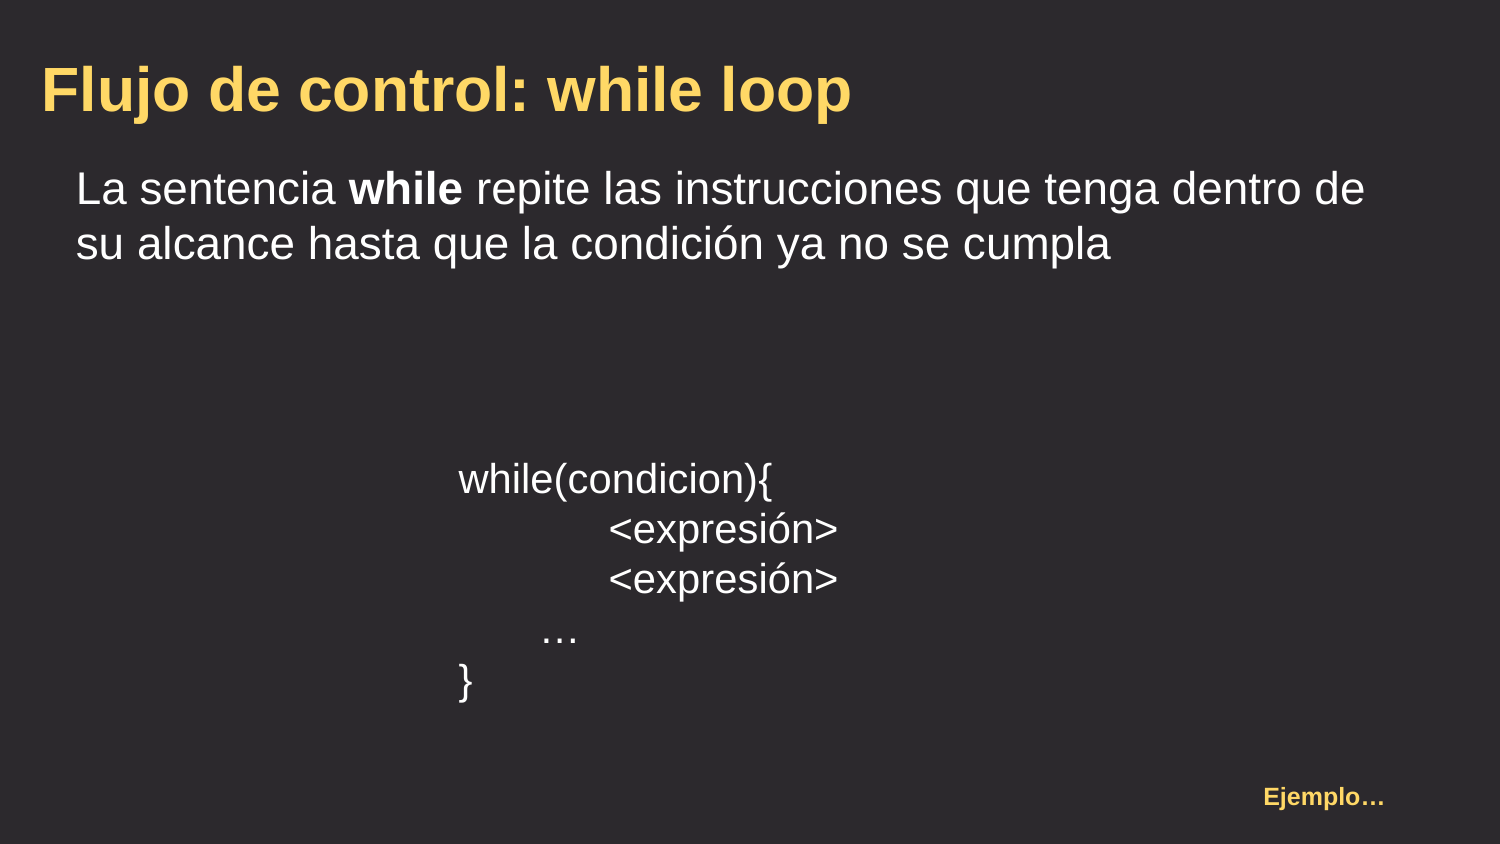

# Flujo de control: while loop
La sentencia while repite las instrucciones que tenga dentro de su alcance hasta que la condición ya no se cumpla
while(condicion){
	<expresión>
	<expresión>
       …
}
Ejemplo…